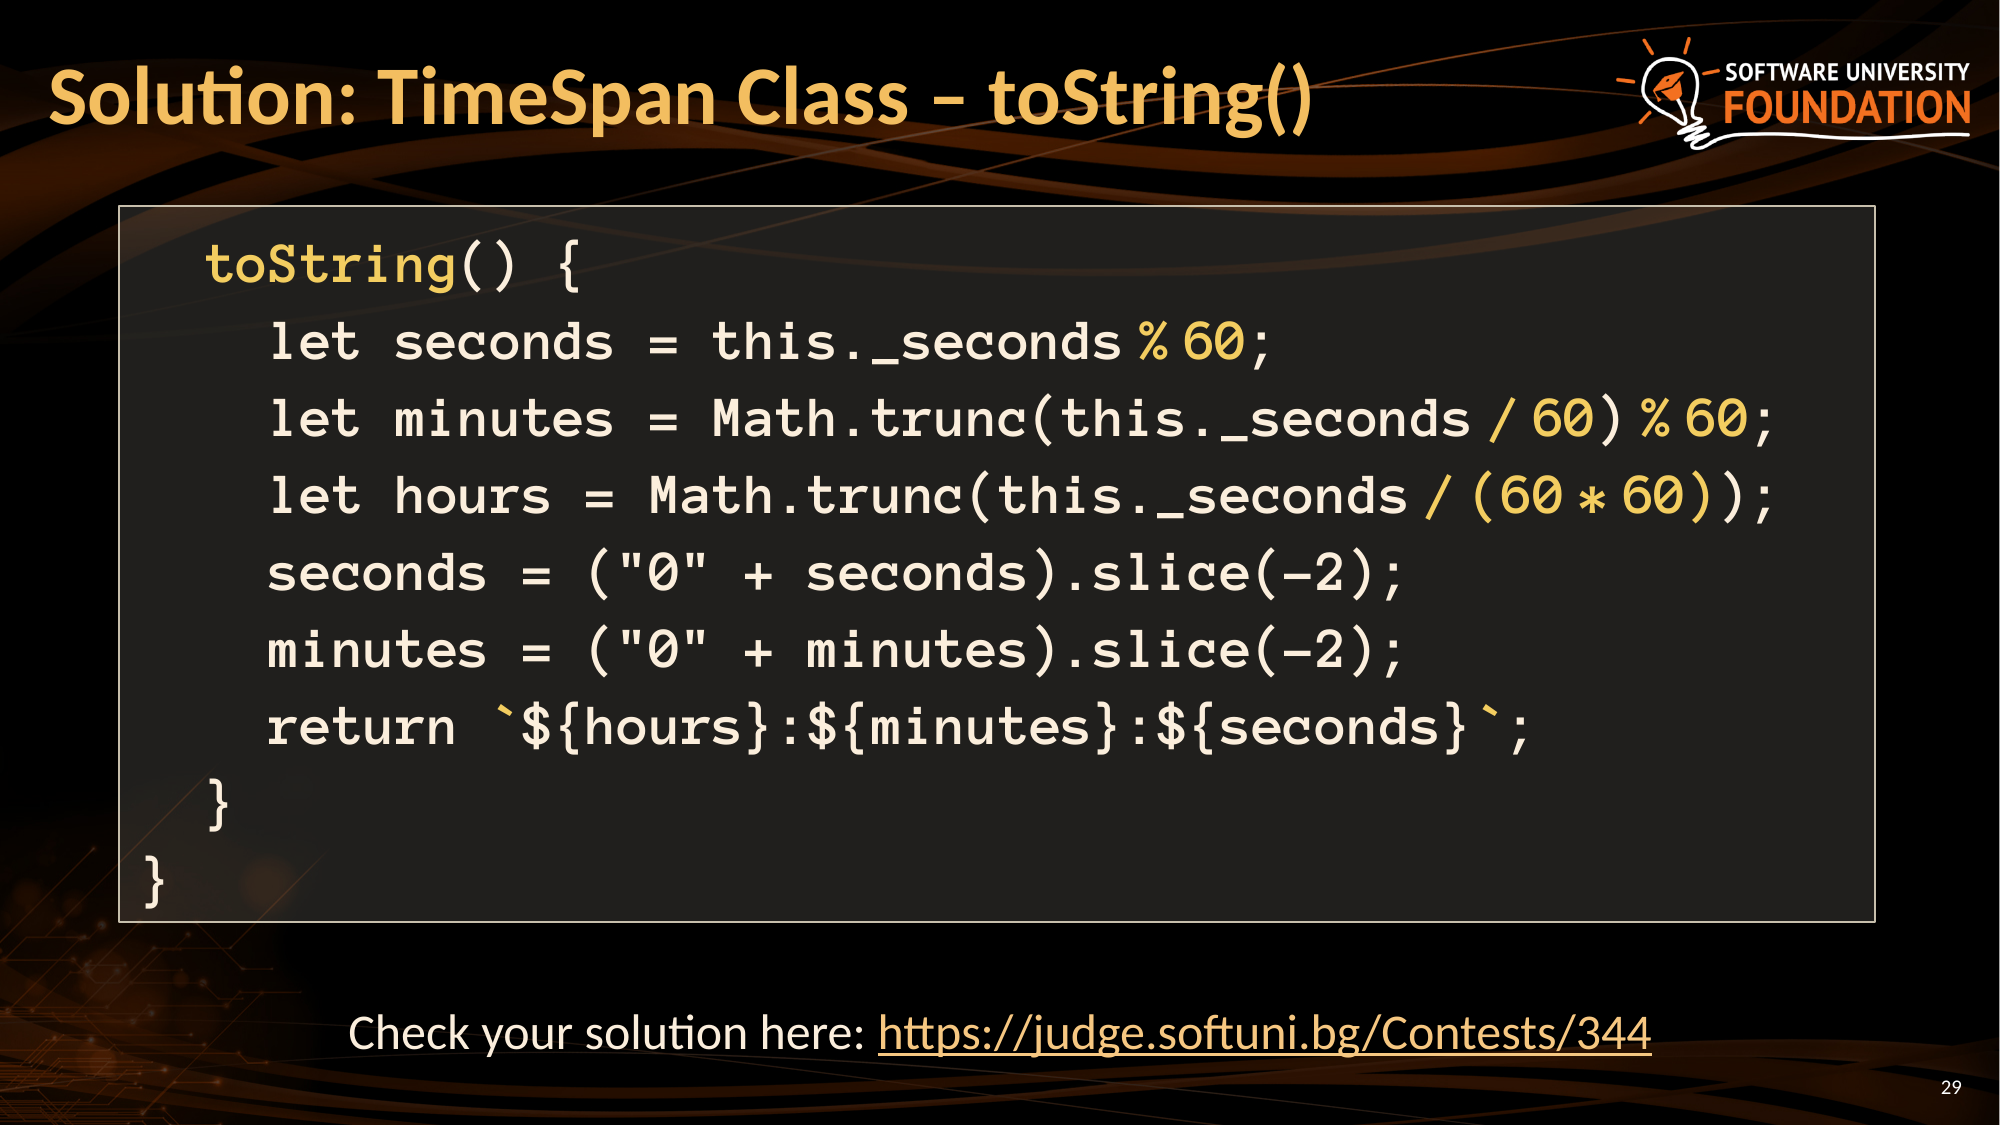

# Solution: TimeSpan Class – toString()
  toString() {
    let seconds = this._seconds % 60;
    let minutes = Math.trunc(this._seconds / 60) % 60;
    let hours = Math.trunc(this._seconds / (60 * 60));
    seconds = ("0" + seconds).slice(-2);
    minutes = ("0" + minutes).slice(-2);
    return `${hours}:${minutes}:${seconds}`;
  }
}
Check your solution here: https://judge.softuni.bg/Contests/344
29